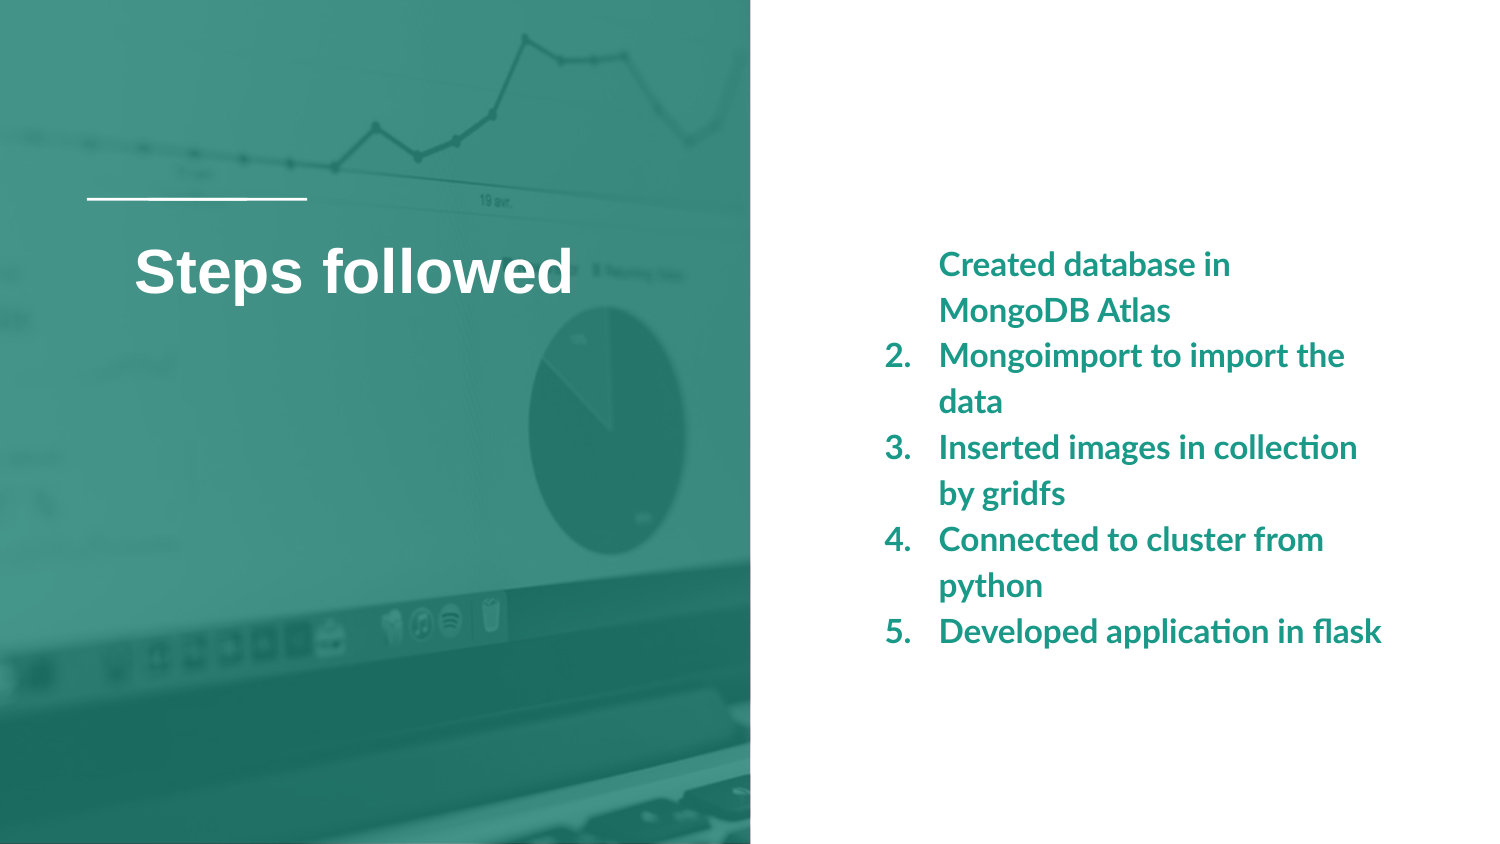

# Steps followed

Created database in  MongoDB Atlas
Mongoimport to import the data
Inserted images in collection by gridfs
Connected to cluster from python
Developed application in flask